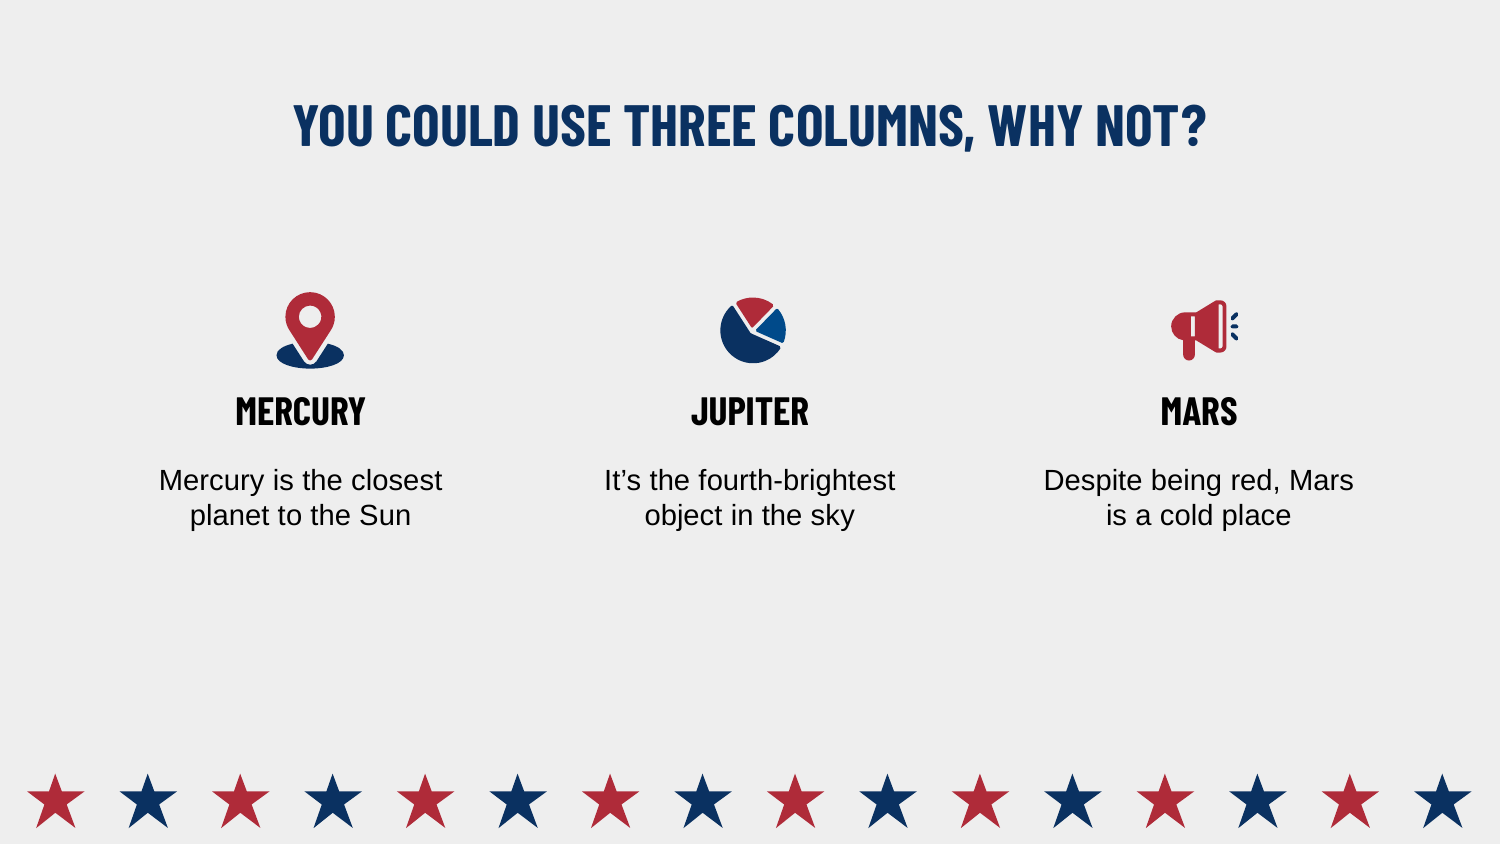

# YOU COULD USE THREE COLUMNS, WHY NOT?

MERCURY
JUPITER
MARS
Mercury is the closest planet to the Sun

It’s the fourth-brightest object in the sky

Despite being red, Mars is a cold place